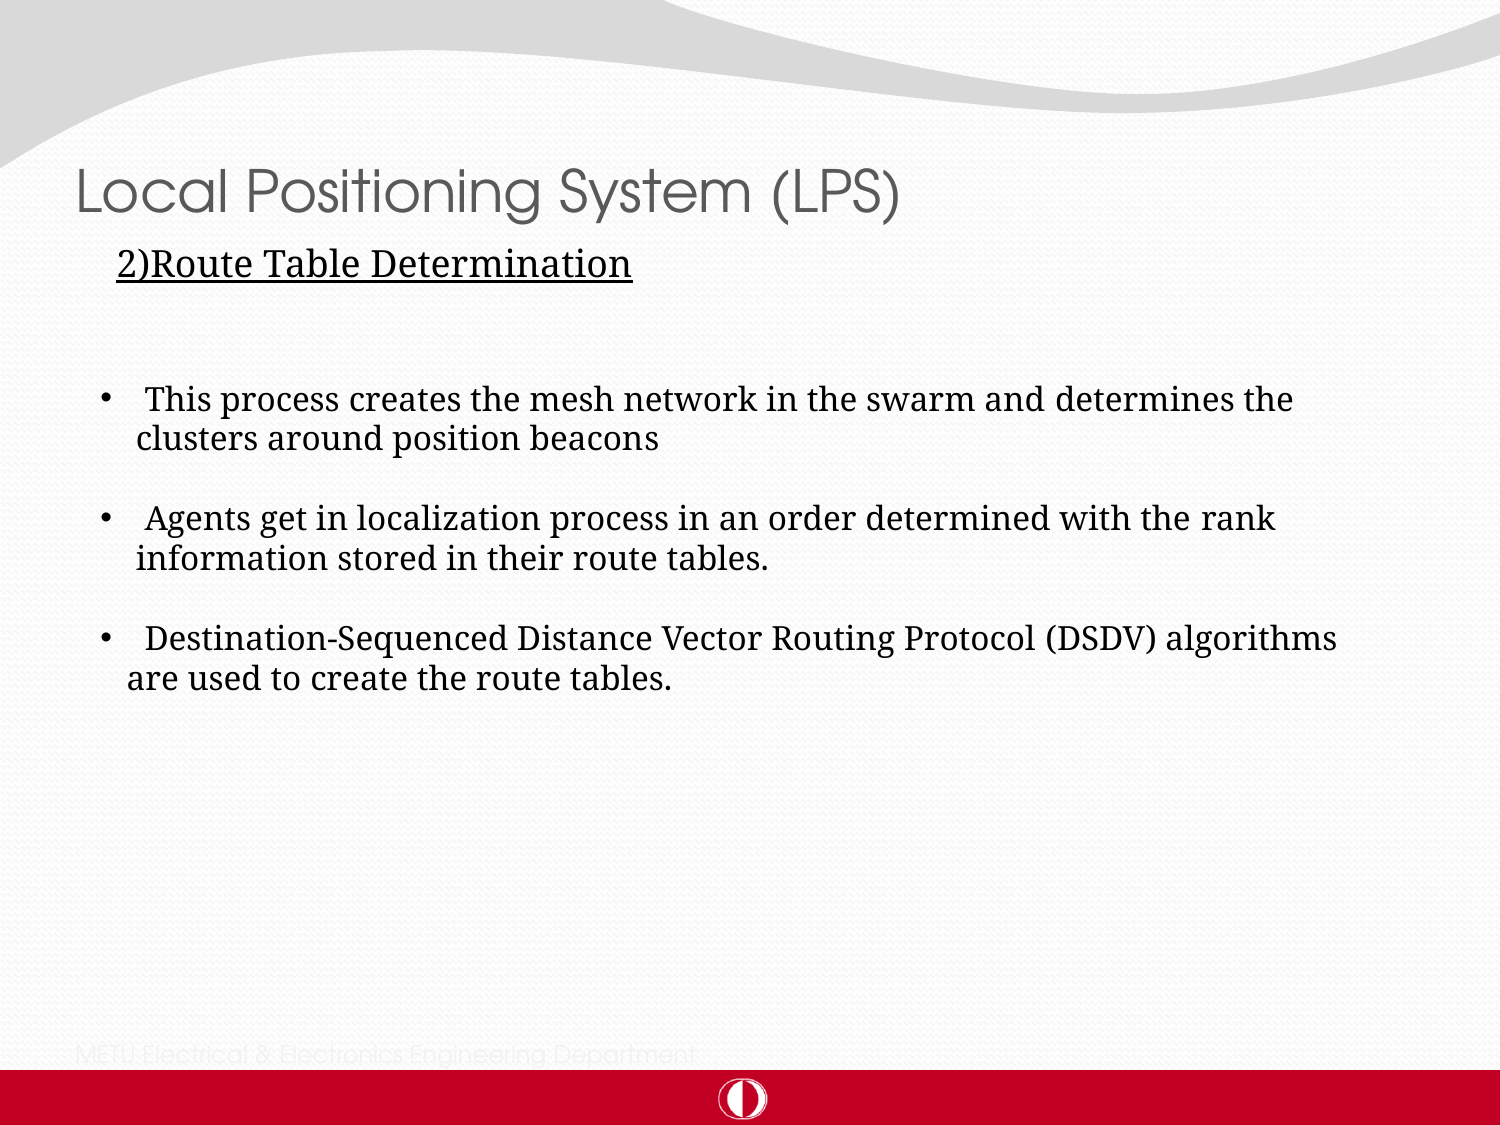

# Local Positioning System (LPS)
2)Route Table Determination
 This process creates the mesh network in the swarm and determines the clusters around position beacons

 Agents get in localization process in an order determined with the rank information stored in their route tables.

 Destination-Sequenced Distance Vector Routing Protocol (DSDV) algorithms
   are used to create the route tables.

METU Electrical & Electronics Engineering Department